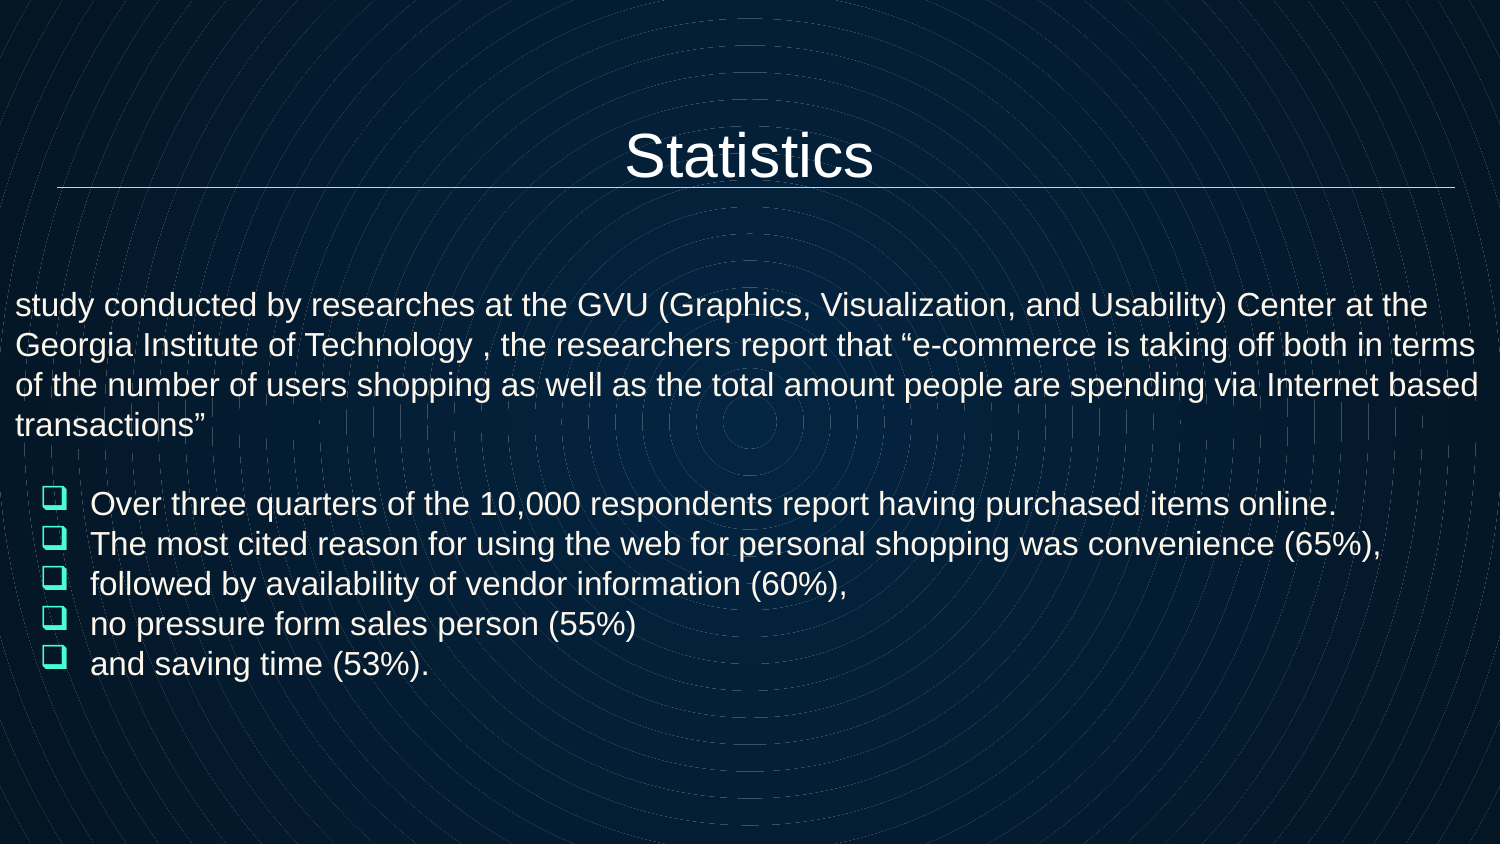

# Statistics
study conducted by researches at the GVU (Graphics, Visualization, and Usability) Center at the Georgia Institute of Technology , the researchers report that “e-commerce is taking off both in terms of the number of users shopping as well as the total amount people are spending via Internet based transactions”

Over three quarters of the 10,000 respondents report having purchased items online.
The most cited reason for using the web for personal shopping was convenience (65%),
followed by availability of vendor information (60%),
no pressure form sales person (55%)
and saving time (53%).